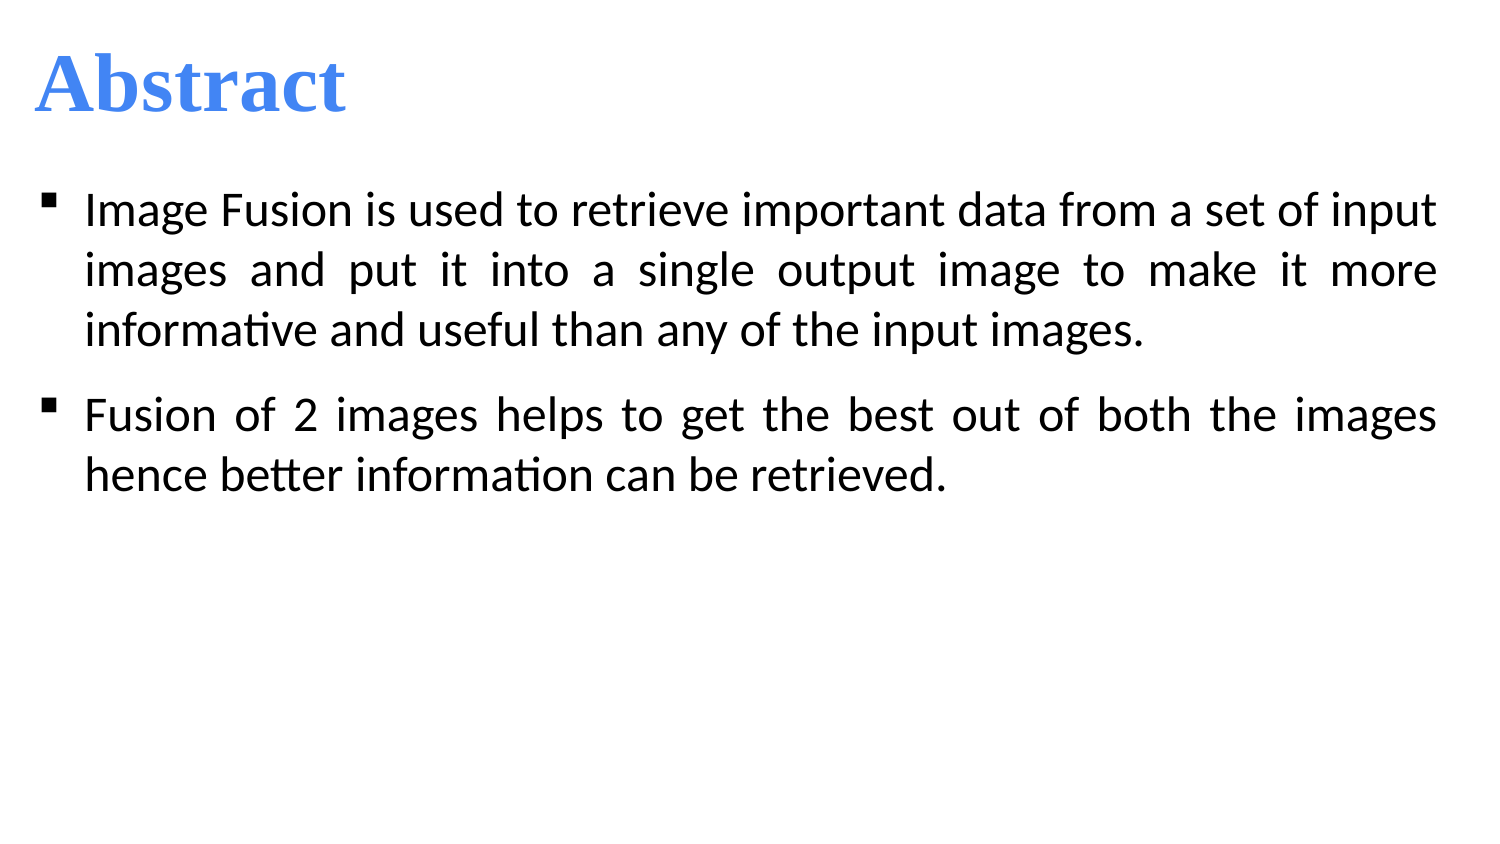

Abstract
Image Fusion is used to retrieve important data from a set of input images and put it into a single output image to make it more informative and useful than any of the input images.
Fusion of 2 images helps to get the best out of both the images hence better information can be retrieved.